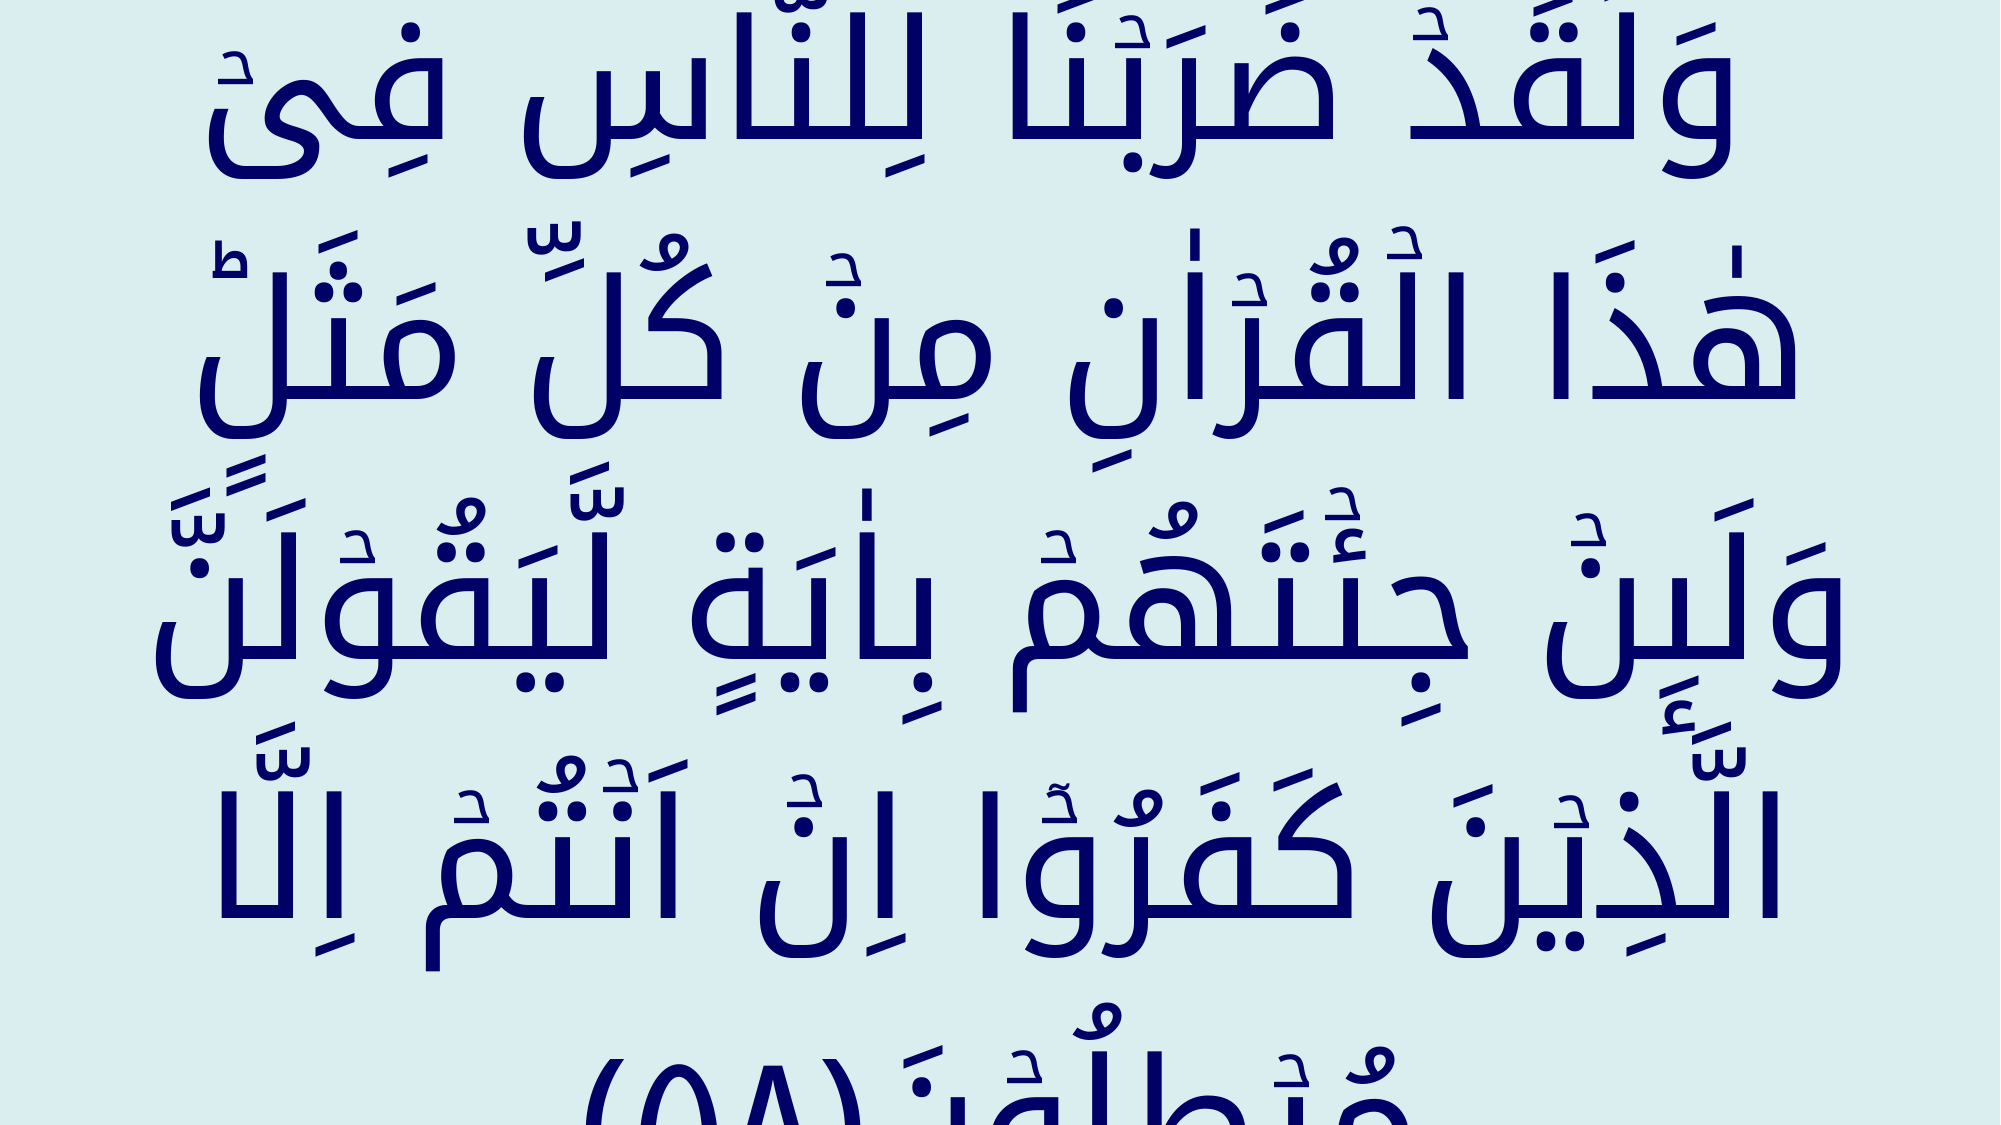

وَلَقَدۡ ضَرَبۡنَا لِلنَّاسِ فِىۡ هٰذَا الۡقُرۡاٰنِ مِنۡ كُلِّ مَثَلٍ‌ؕ وَلَٮِٕنۡ جِئۡتَهُمۡ بِاٰيَةٍ لَّيَقُوۡلَنَّ الَّذِيۡنَ كَفَرُوۡۤا اِنۡ اَنۡتُمۡ اِلَّا مُبۡطِلُوۡنَ‏﴿﻿۵۸﻿﴾